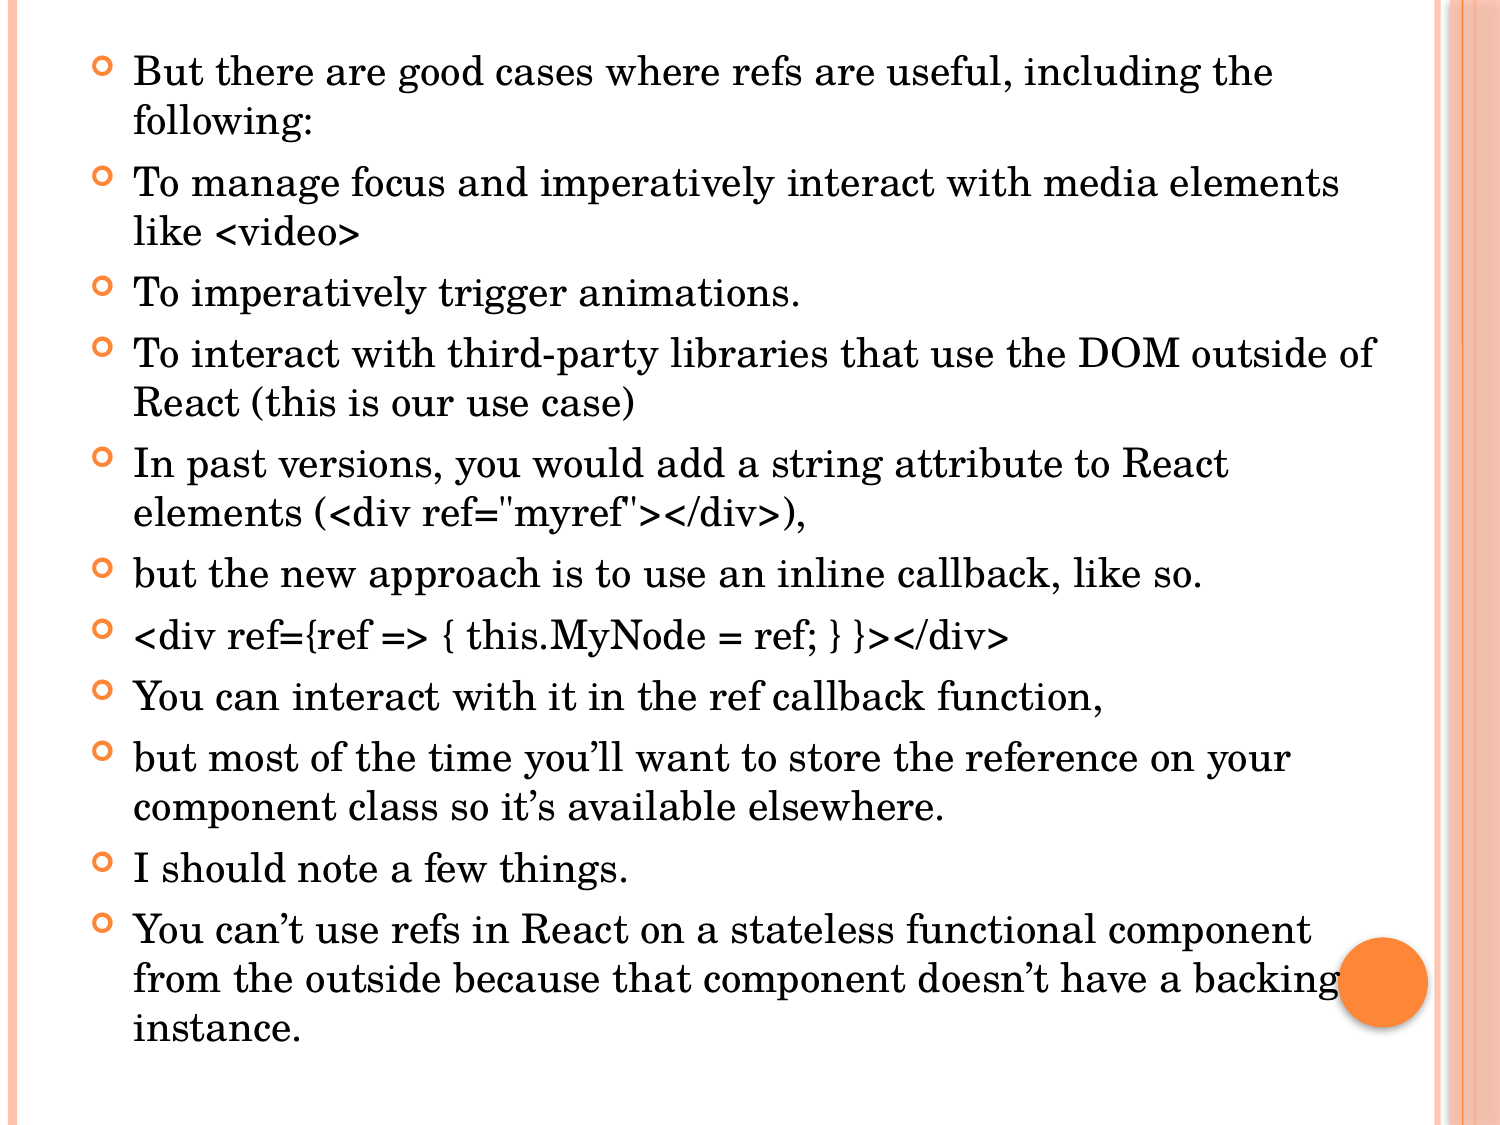

But there are good cases where refs are useful, including the following:
To manage focus and imperatively interact with media elements like <video>
To imperatively trigger animations.
To interact with third-party libraries that use the DOM outside of React (this is our use case)
In past versions, you would add a string attribute to React elements (<div ref="myref"></div>),
but the new approach is to use an inline callback, like so.
<div ref={ref => { this.MyNode = ref; } }></div>
You can interact with it in the ref callback function,
but most of the time you’ll want to store the reference on your component class so it’s available elsewhere.
I should note a few things.
You can’t use refs in React on a stateless functional component from the outside because that component doesn’t have a backing instance.